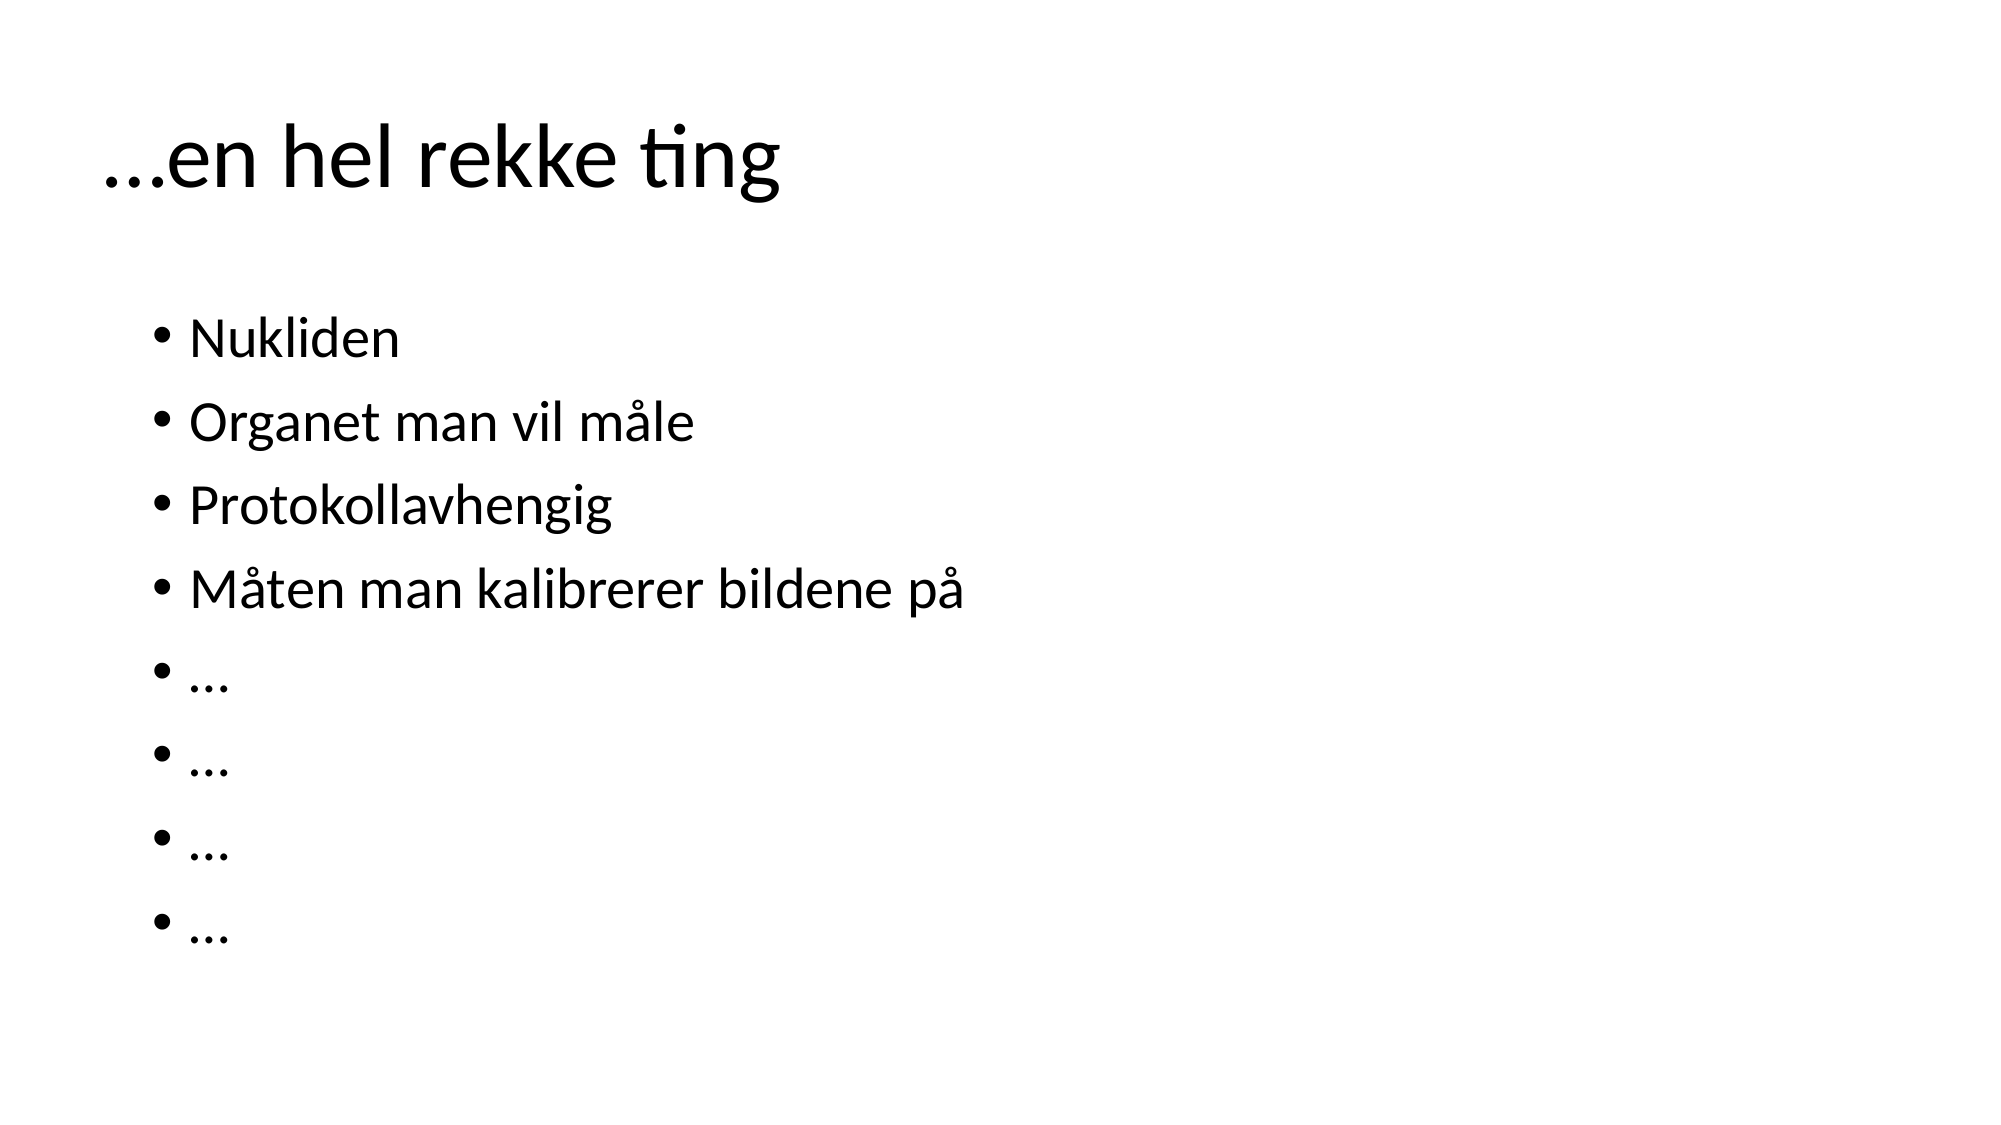

# …en hel rekke ting
Nukliden
Organet man vil måle
Protokollavhengig
Måten man kalibrerer bildene på
…
…
…
…